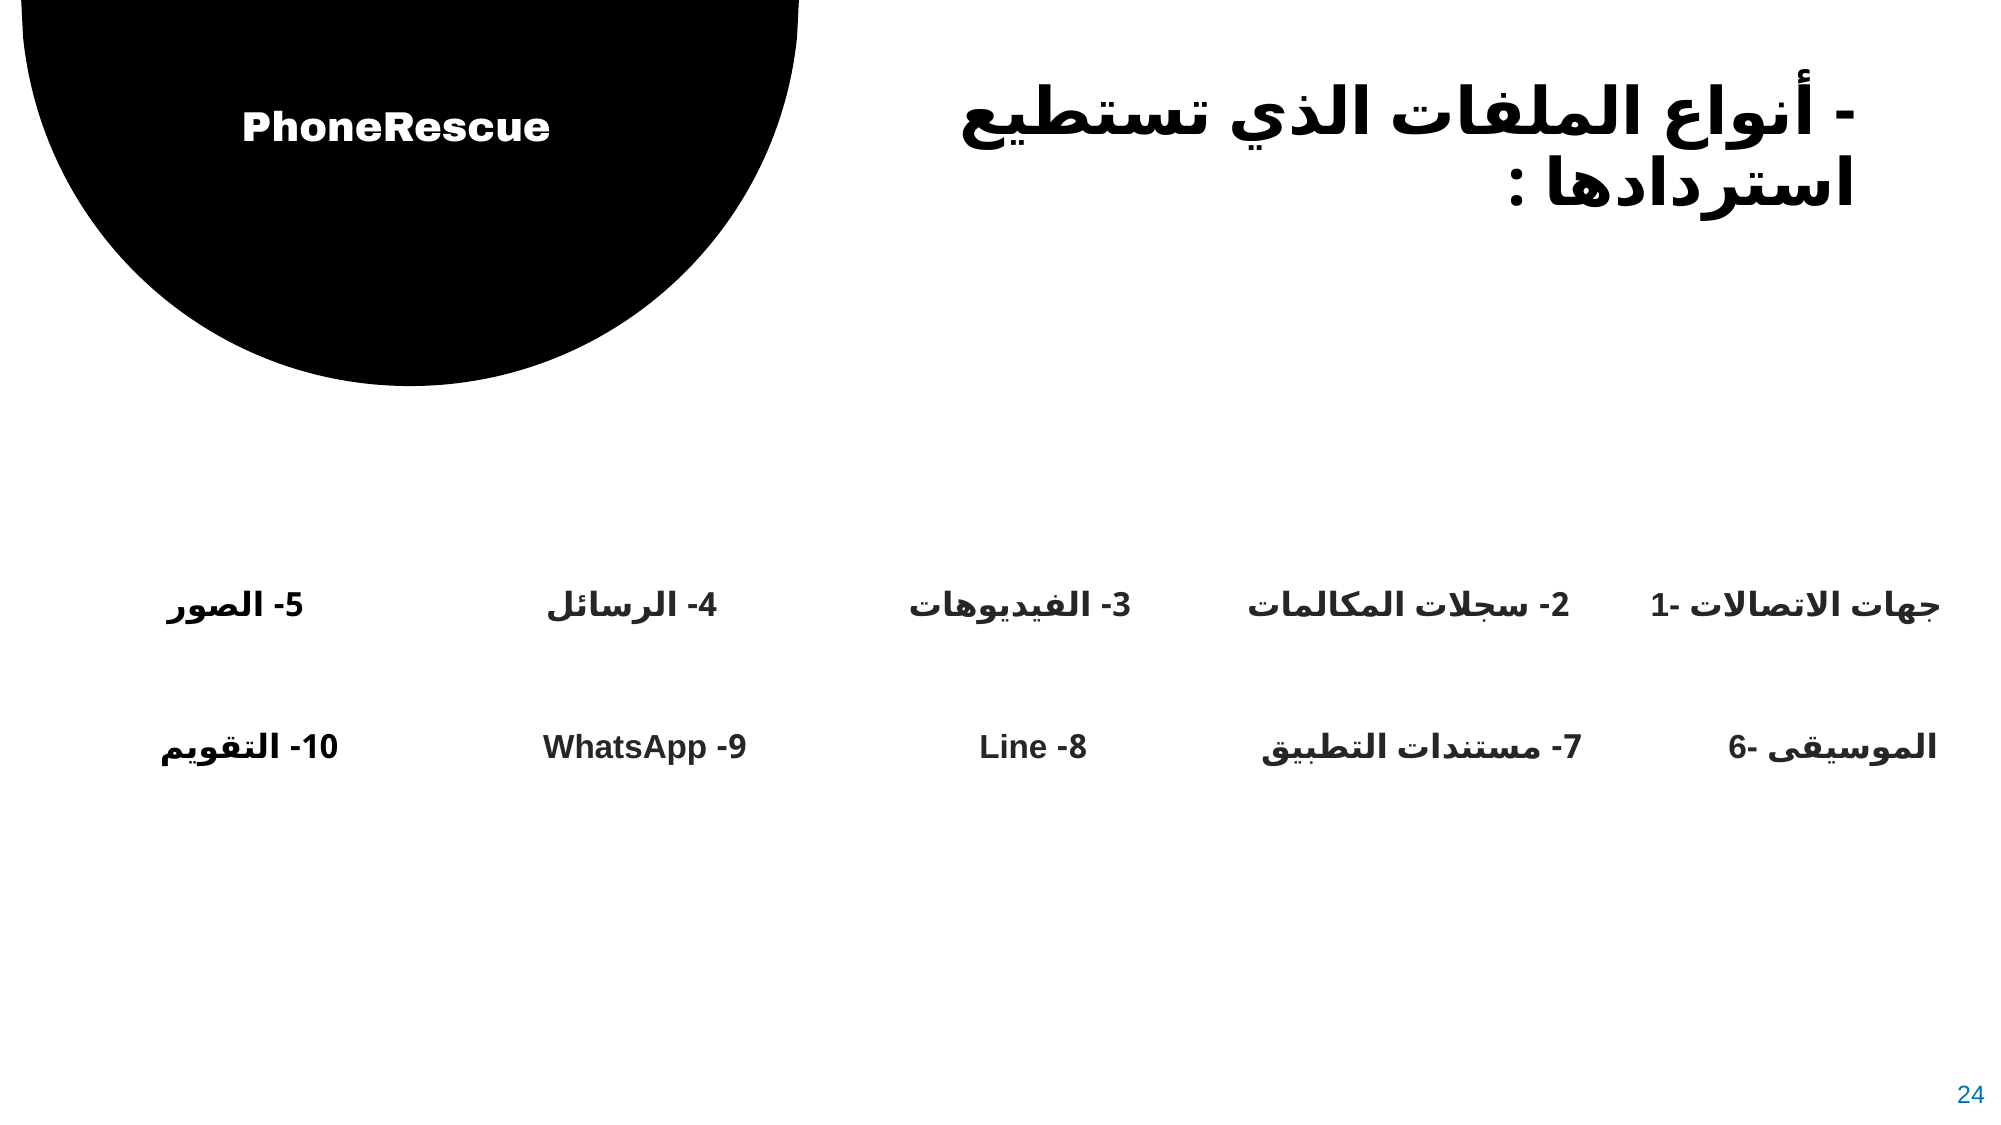

- أنواع الملفات الذي تستطيع استردادها :
PhoneRescue
5- الصور
4- الرسائل
3- الفيديوهات
2- سجلات المكالمات
1- جهات الاتصالات
10- التقويم
9- WhatsApp
8- Line
7- مستندات التطبيق
6- الموسيقى
24